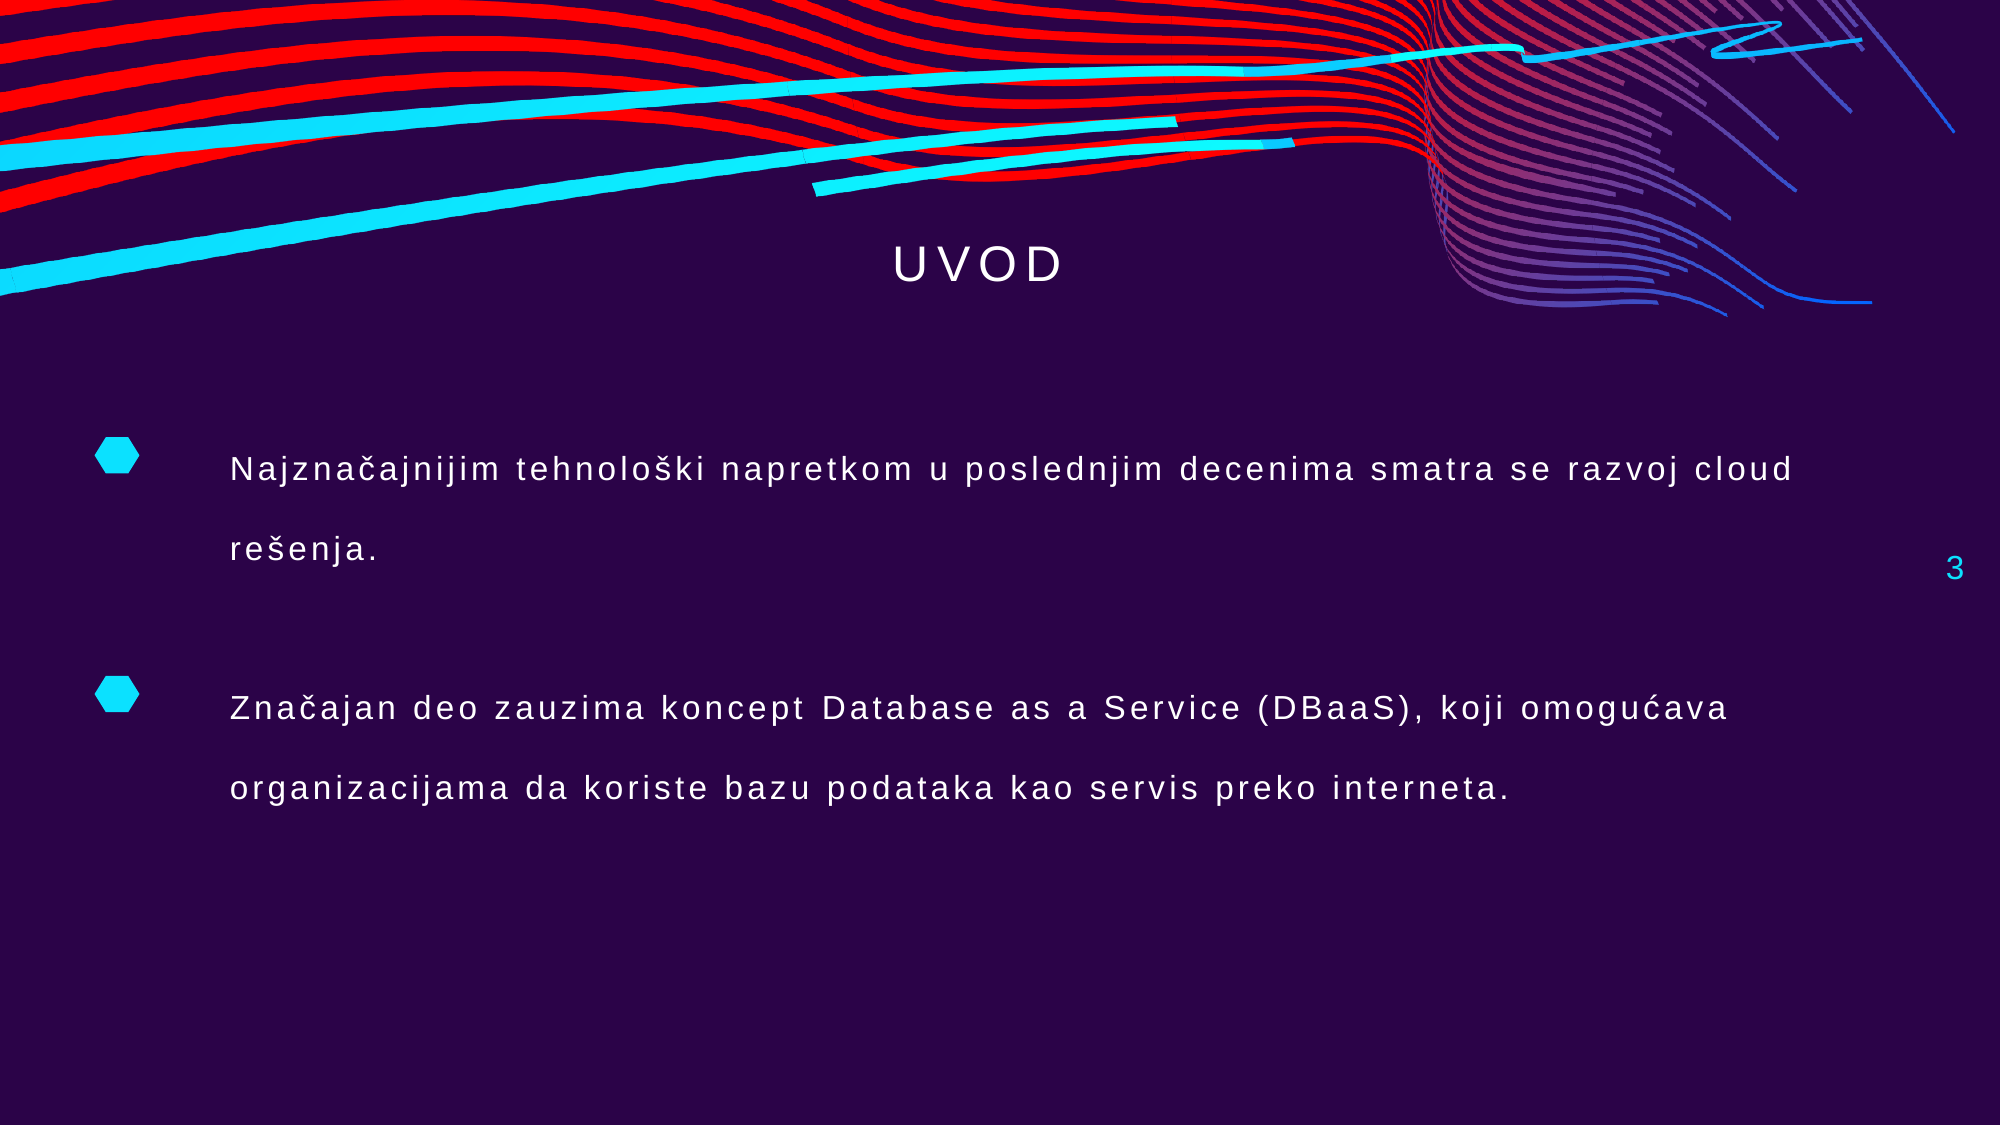

# Uvod
Najznačajnijim tehnološki napretkom u poslednjim decenima smatra se razvoj cloud rešenja.

Značajan deo zauzima koncept Database as a Service (DBaaS), koji omogućava organizacijama da koriste bazu podataka kao servis preko interneta.

3